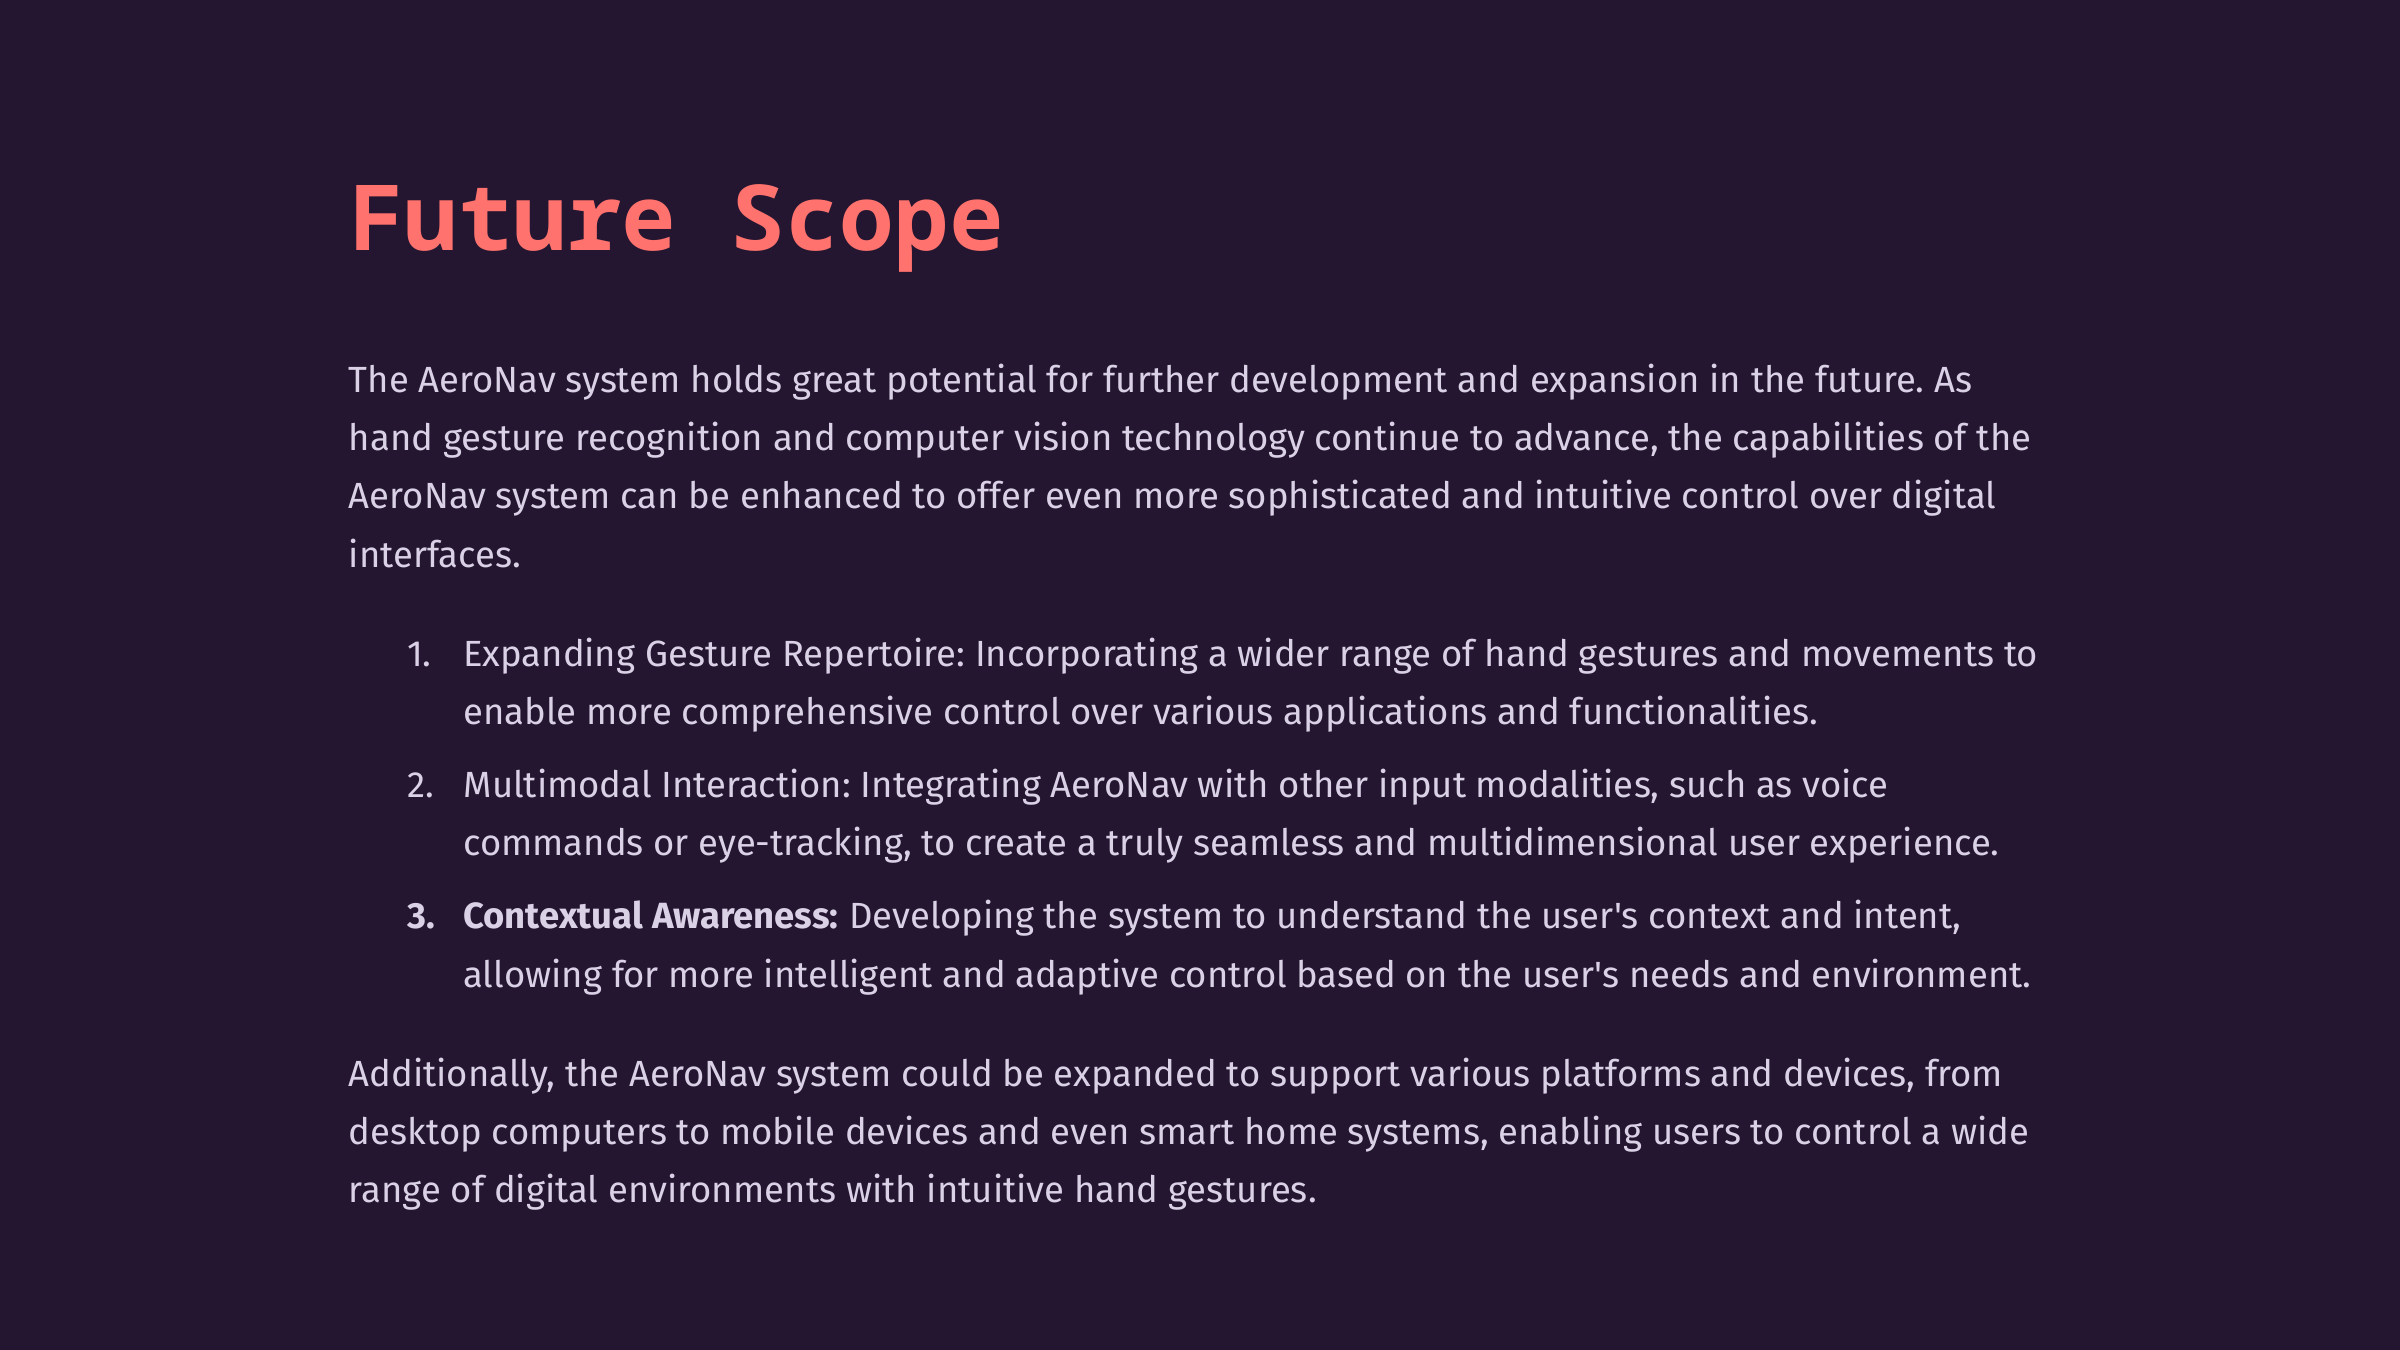

Future Scope
The AeroNav system holds great potential for further development and expansion in the future. As hand gesture recognition and computer vision technology continue to advance, the capabilities of the AeroNav system can be enhanced to offer even more sophisticated and intuitive control over digital interfaces.
Expanding Gesture Repertoire: Incorporating a wider range of hand gestures and movements to enable more comprehensive control over various applications and functionalities.
Multimodal Interaction: Integrating AeroNav with other input modalities, such as voice commands or eye-tracking, to create a truly seamless and multidimensional user experience.
Contextual Awareness: Developing the system to understand the user's context and intent, allowing for more intelligent and adaptive control based on the user's needs and environment.
Additionally, the AeroNav system could be expanded to support various platforms and devices, from desktop computers to mobile devices and even smart home systems, enabling users to control a wide range of digital environments with intuitive hand gestures.